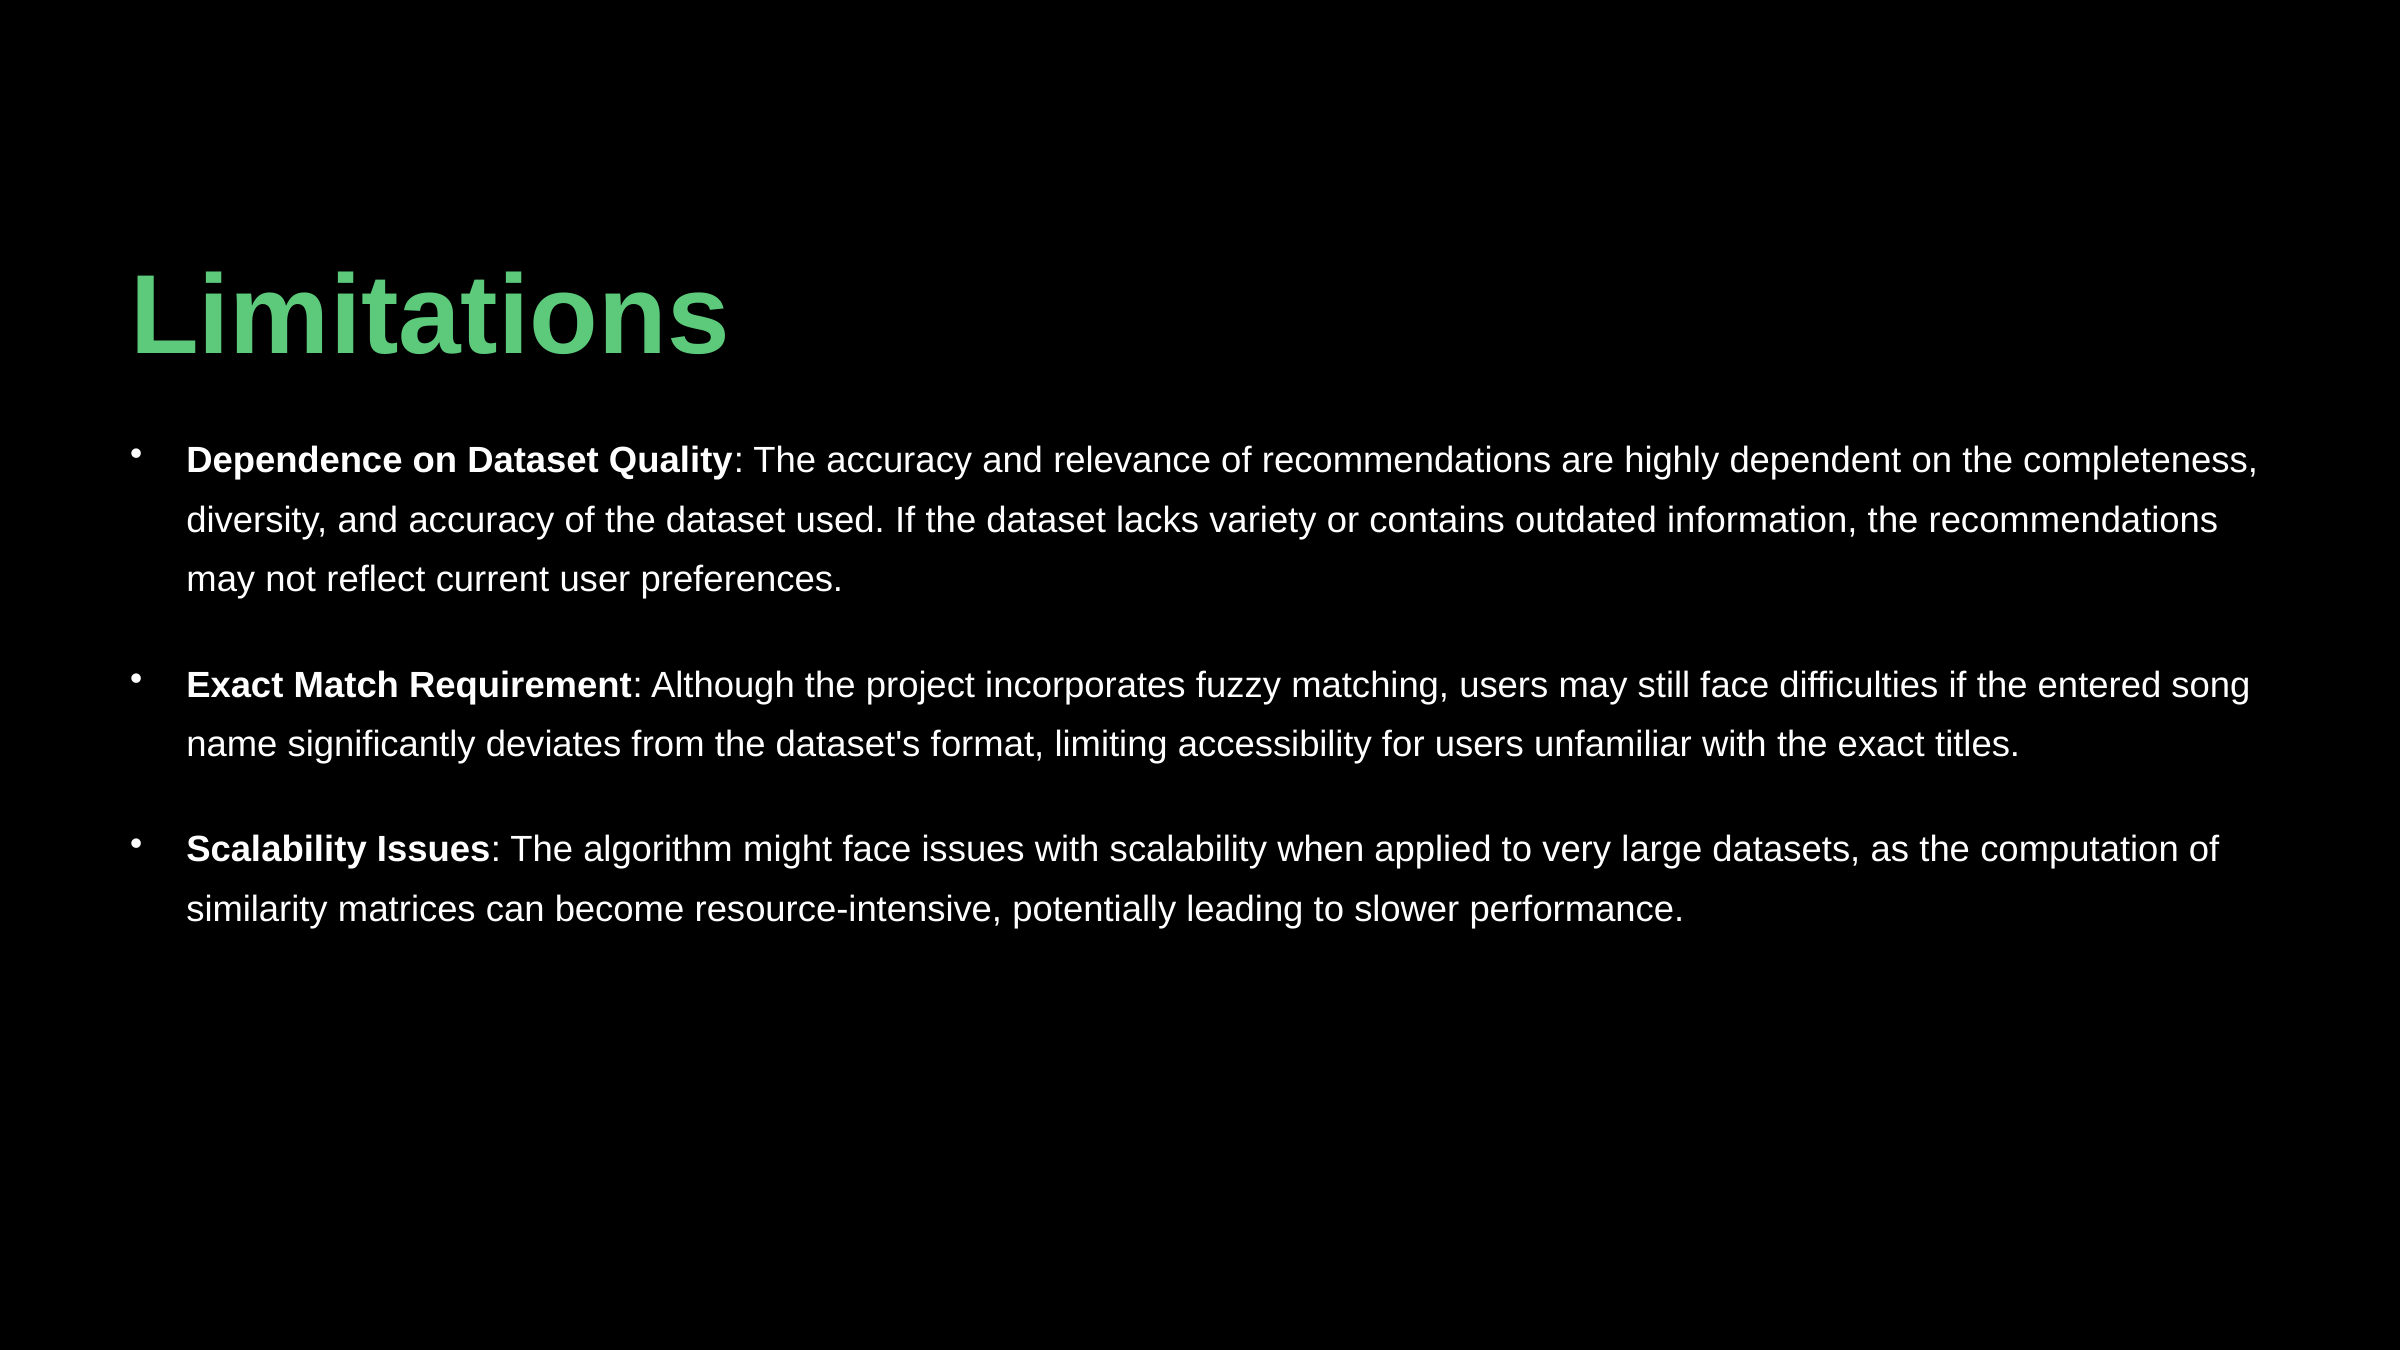

Limitations
Dependence on Dataset Quality: The accuracy and relevance of recommendations are highly dependent on the completeness, diversity, and accuracy of the dataset used. If the dataset lacks variety or contains outdated information, the recommendations may not reflect current user preferences.
Exact Match Requirement: Although the project incorporates fuzzy matching, users may still face difficulties if the entered song name significantly deviates from the dataset's format, limiting accessibility for users unfamiliar with the exact titles.
Scalability Issues: The algorithm might face issues with scalability when applied to very large datasets, as the computation of similarity matrices can become resource-intensive, potentially leading to slower performance.